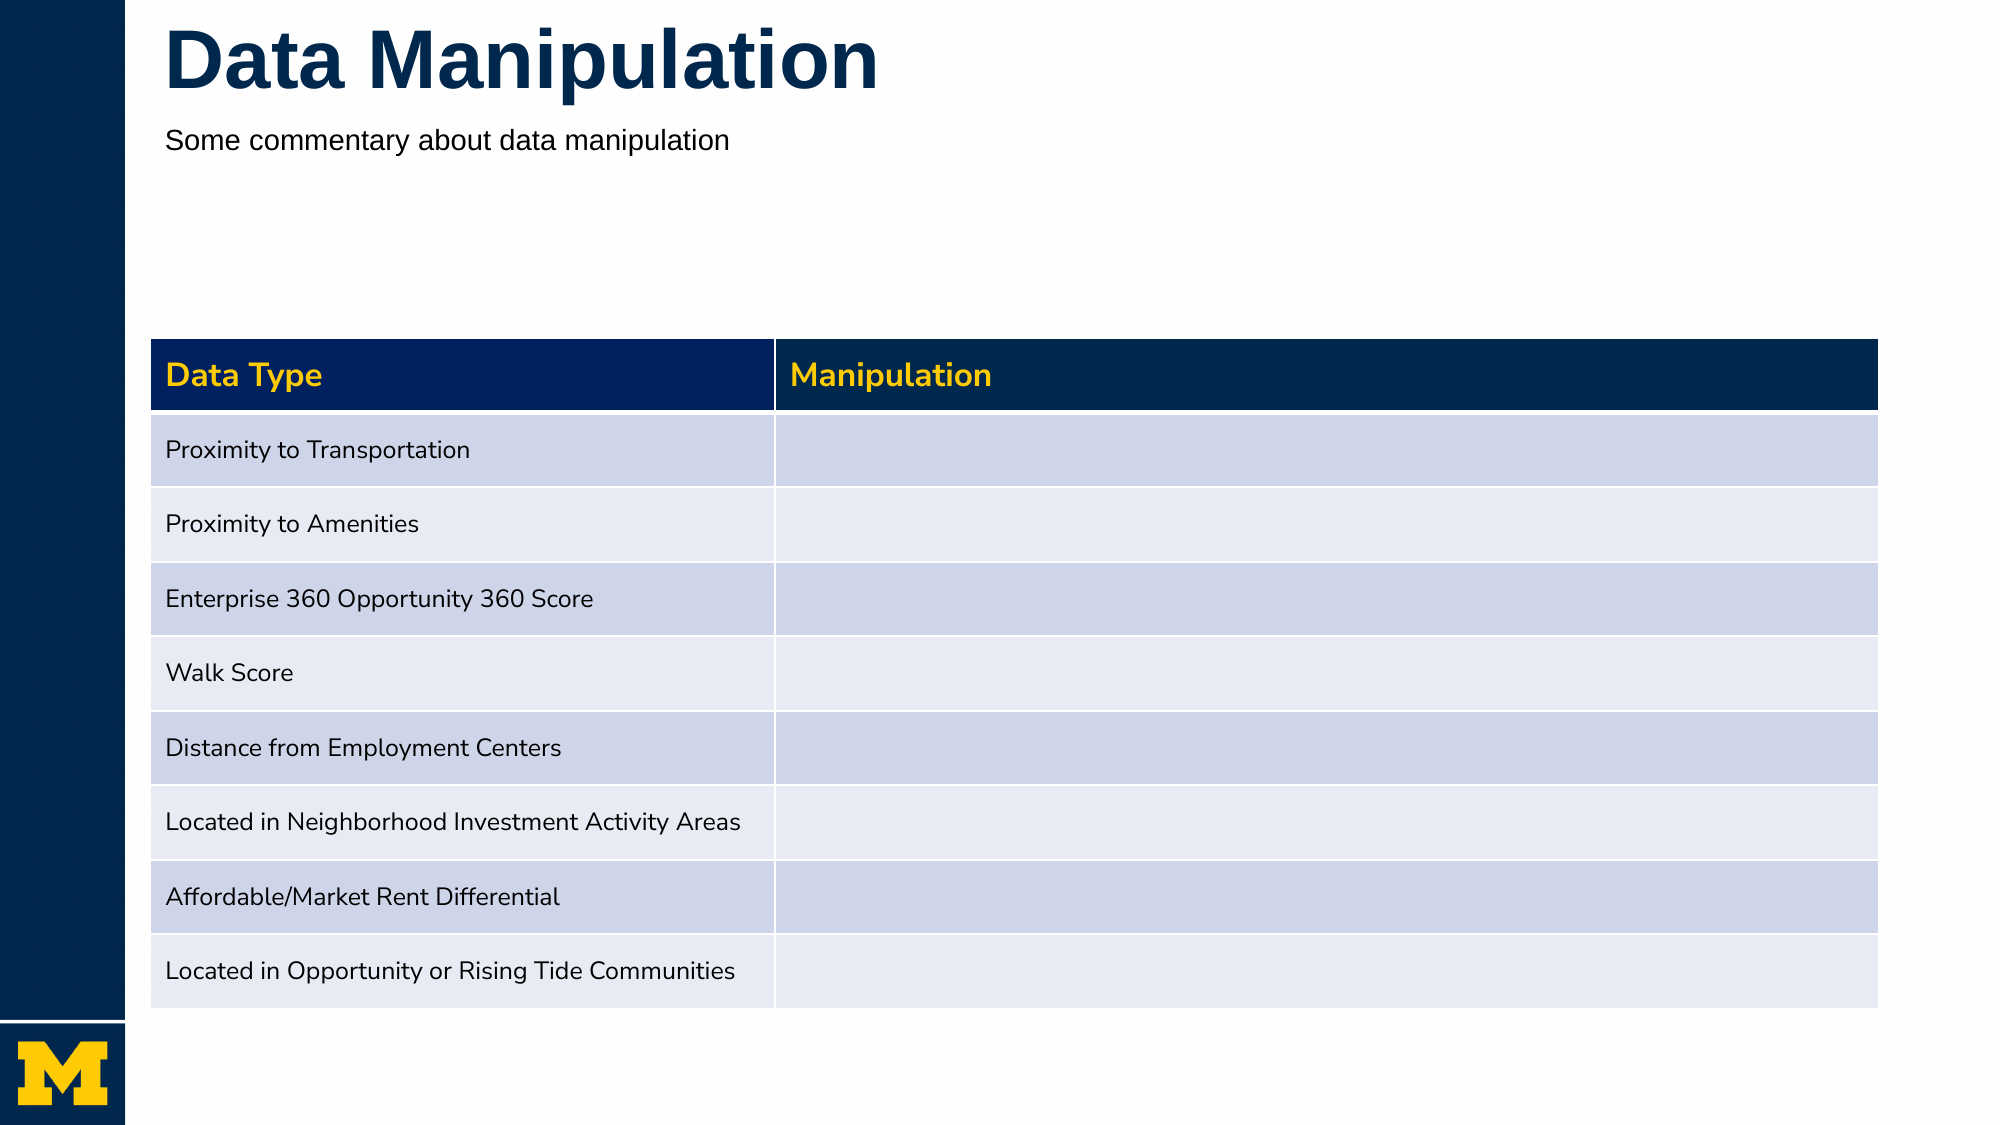

# Data Manipulation
Some commentary about data manipulation
| Data Type | Manipulation |
| --- | --- |
| Proximity to Transportation |  |
| Proximity to Amenities |  |
| Enterprise 360 Opportunity 360 Score |  |
| Walk Score |  |
| Distance from Employment Centers |  |
| Located in Neighborhood Investment Activity Areas |  |
| Affordable/Market Rent Differential |  |
| Located in Opportunity or Rising Tide Communities |  |